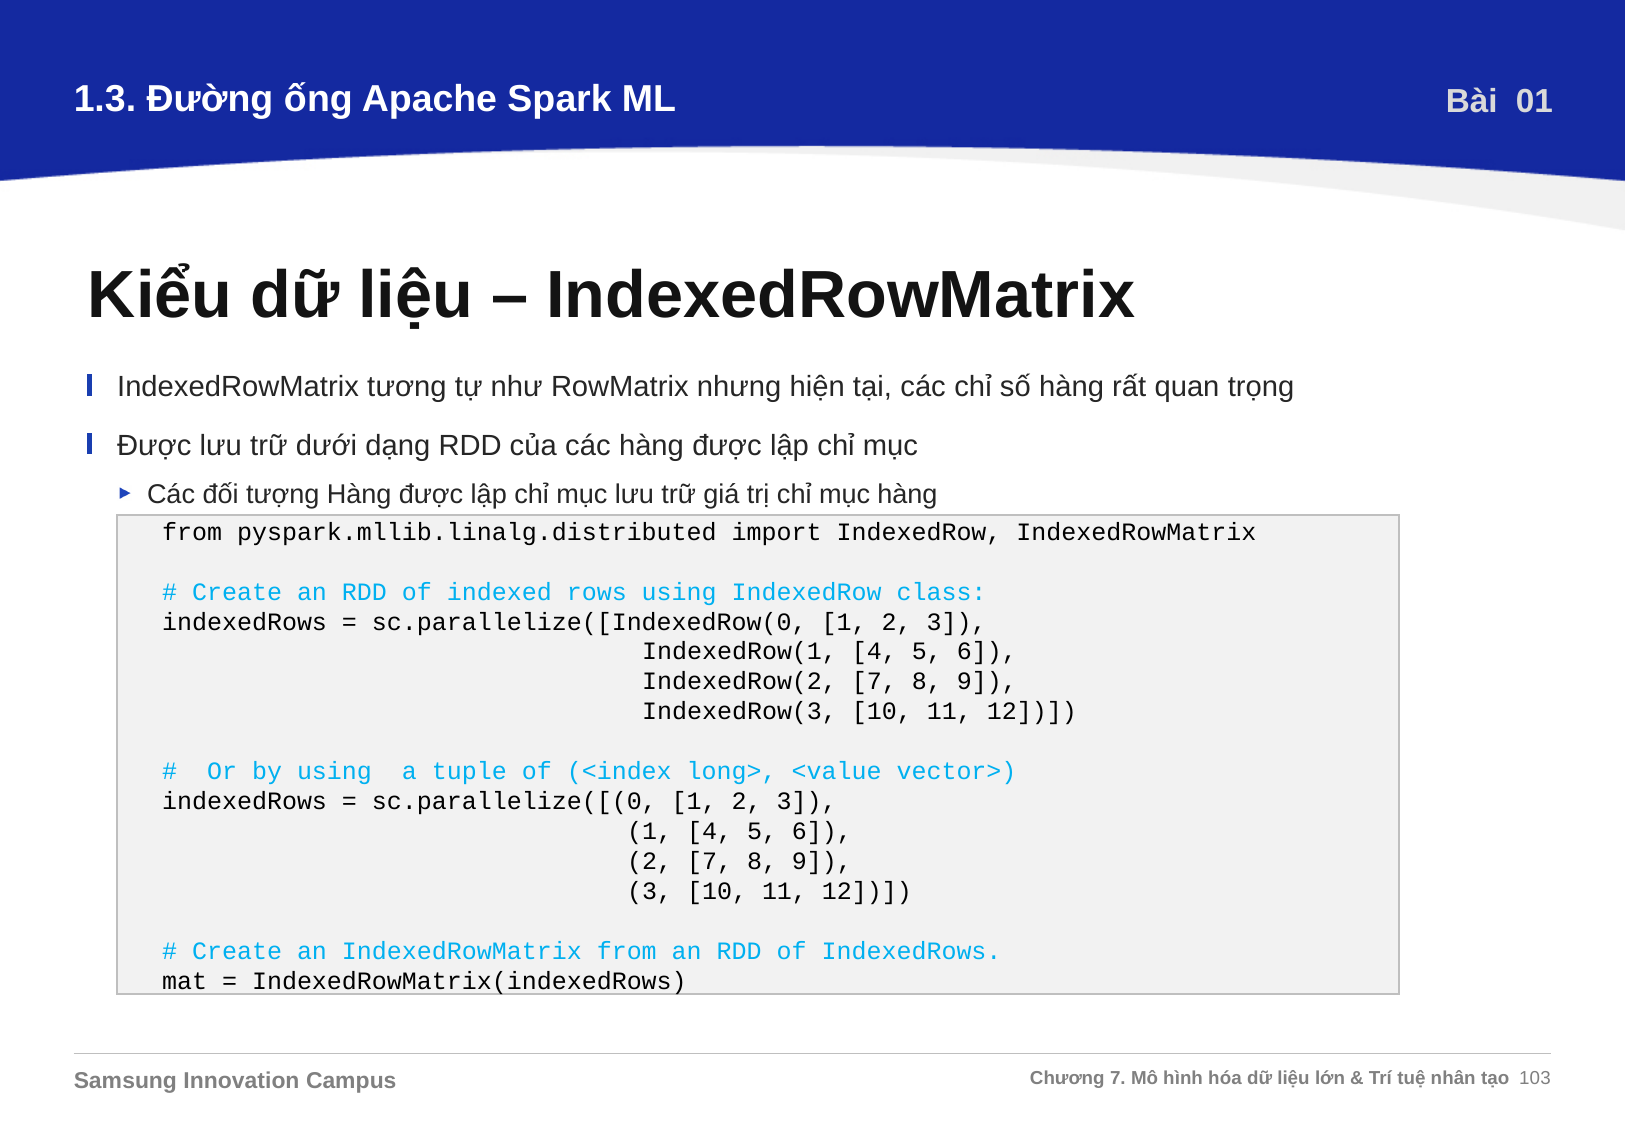

1.3. Đường ống Apache Spark ML
Bài  01
Kiểu dữ liệu – IndexedRowMatrix
IndexedRowMatrix tương tự như RowMatrix nhưng hiện tại, các chỉ số hàng rất quan trọng
Được lưu trữ dưới dạng RDD của các hàng được lập chỉ mục
Các đối tượng Hàng được lập chỉ mục lưu trữ giá trị chỉ mục hàng
from pyspark.mllib.linalg.distributed import IndexedRow, IndexedRowMatrix

# Create an RDD of indexed rows using IndexedRow class:
indexedRows = sc.parallelize([IndexedRow(0, [1, 2, 3]),
				  IndexedRow(1, [4, 5, 6]),
			            IndexedRow(2, [7, 8, 9]),
				  IndexedRow(3, [10, 11, 12])])

#  Or by using  a tuple of (<index long>, <value vector>)
indexedRows = sc.parallelize([(0, [1, 2, 3]),
				 (1, [4, 5, 6]),
				 (2, [7, 8, 9]),
				 (3, [10, 11, 12])])

# Create an IndexedRowMatrix from an RDD of IndexedRows.
mat = IndexedRowMatrix(indexedRows)